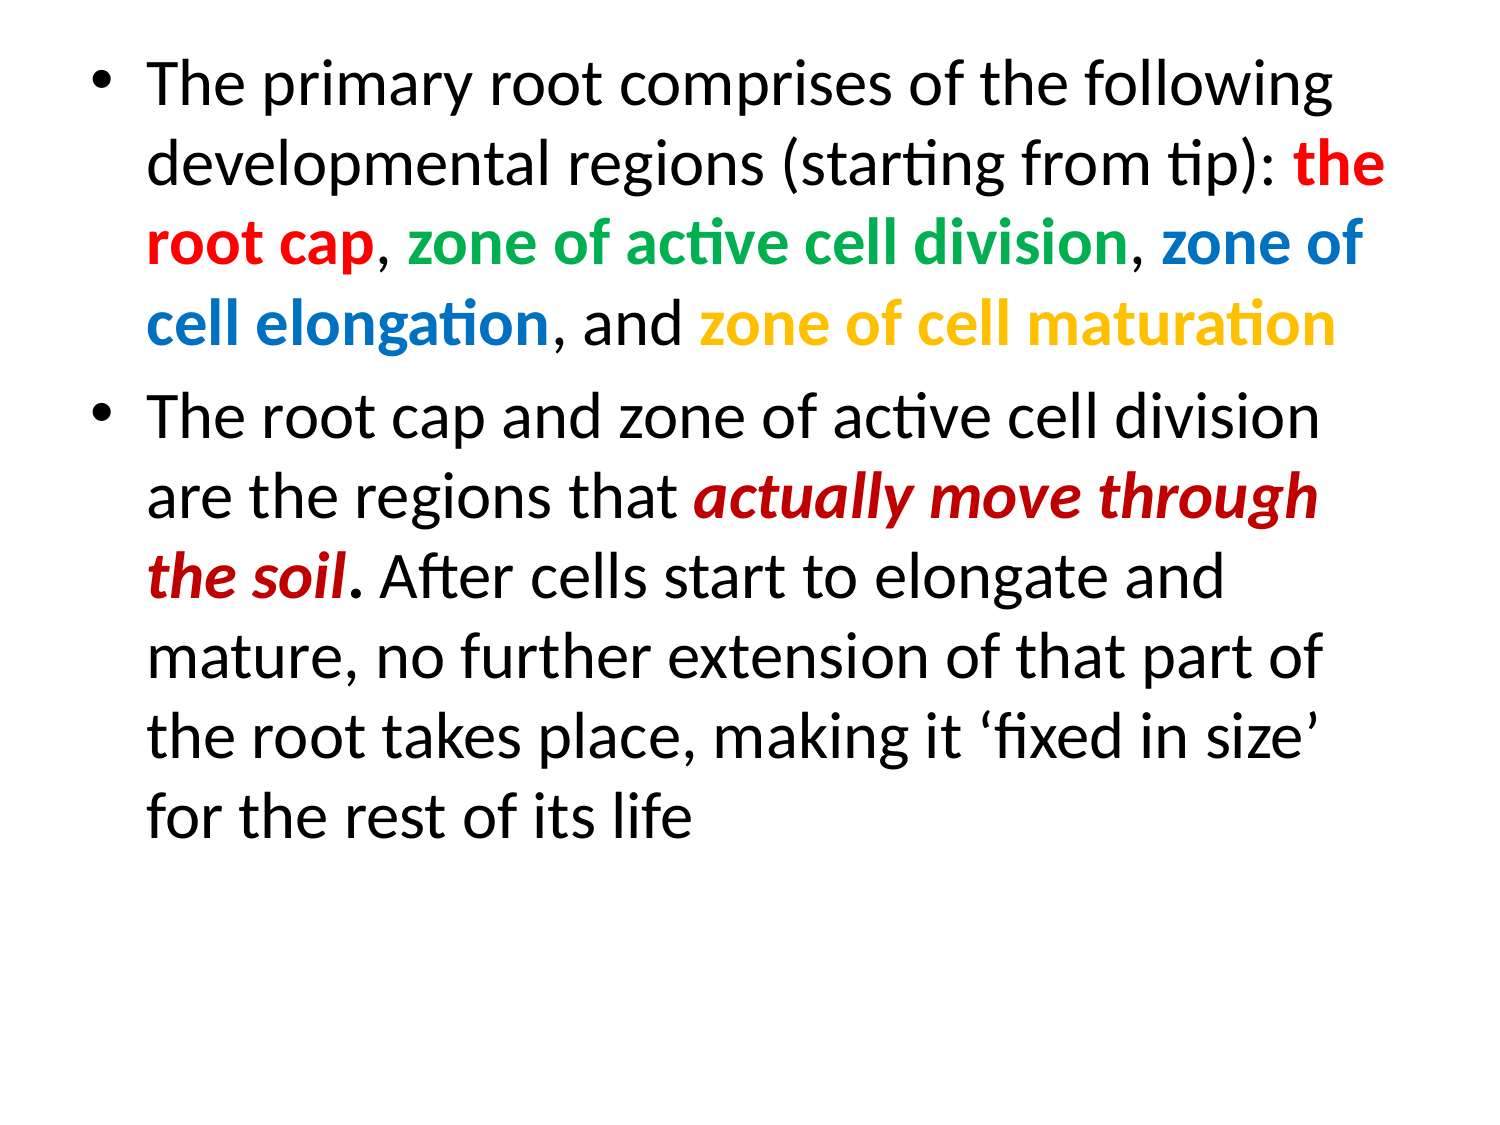

The primary root comprises of the following developmental regions (starting from tip): the root cap, zone of active cell division, zone of cell elongation, and zone of cell maturation
The root cap and zone of active cell division are the regions that actually move through the soil. After cells start to elongate and mature, no further extension of that part of the root takes place, making it ‘fixed in size’ for the rest of its life